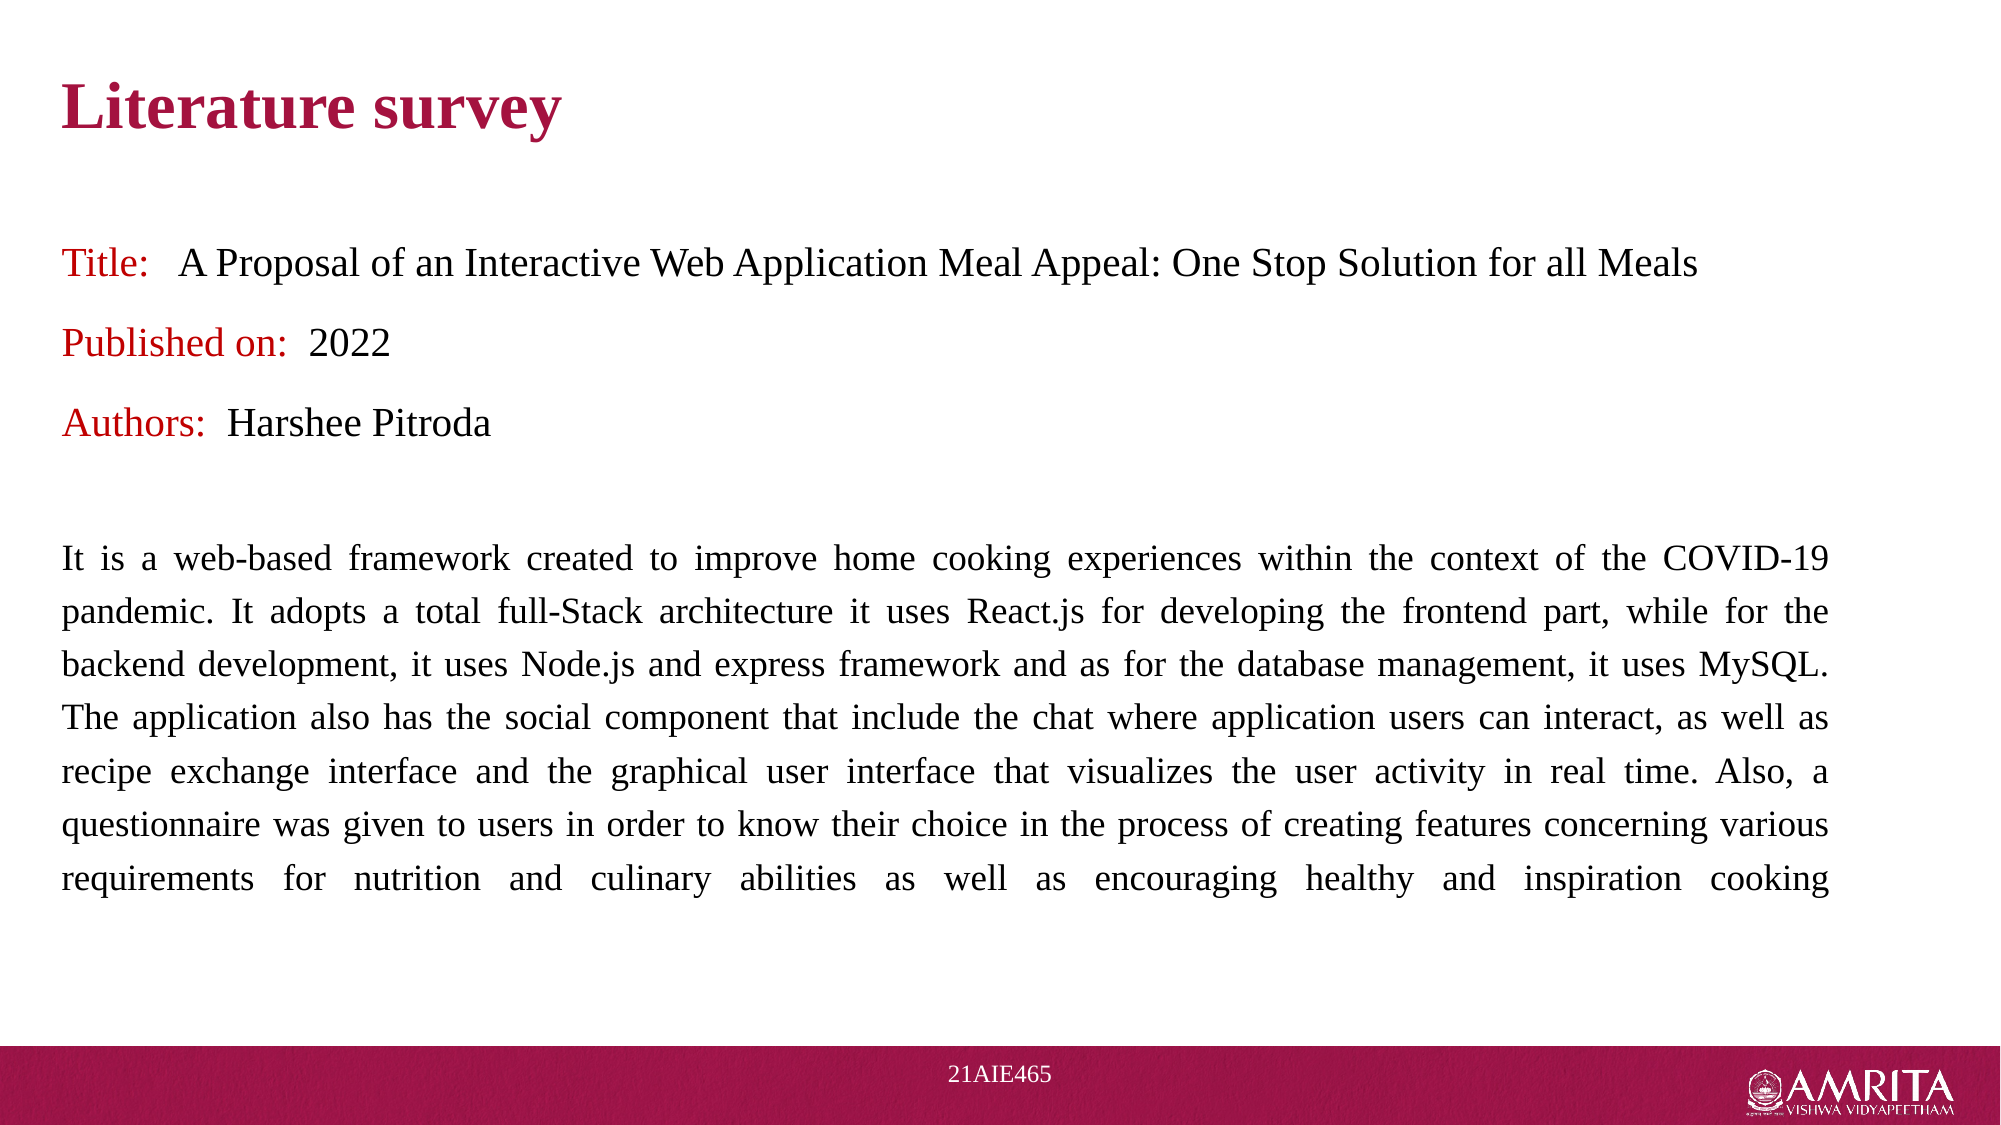

Literature survey
Title:   A Proposal of an Interactive Web Application Meal Appeal: One Stop Solution for all Meals
Published on:  2022
Authors:  Harshee Pitroda
It is a web-based framework created to improve home cooking experiences within the context of the COVID-19 pandemic. It adopts a total full-Stack architecture it uses React.js for developing the frontend part, while for the backend development, it uses Node.js and express framework and as for the database management, it uses MySQL. The application also has the social component that include the chat where application users can interact, as well as recipe exchange interface and the graphical user interface that visualizes the user activity in real time. Also, a questionnaire was given to users in order to know their choice in the process of creating features concerning various requirements for nutrition and culinary abilities as well as encouraging healthy and inspiration cooking

21AIE465